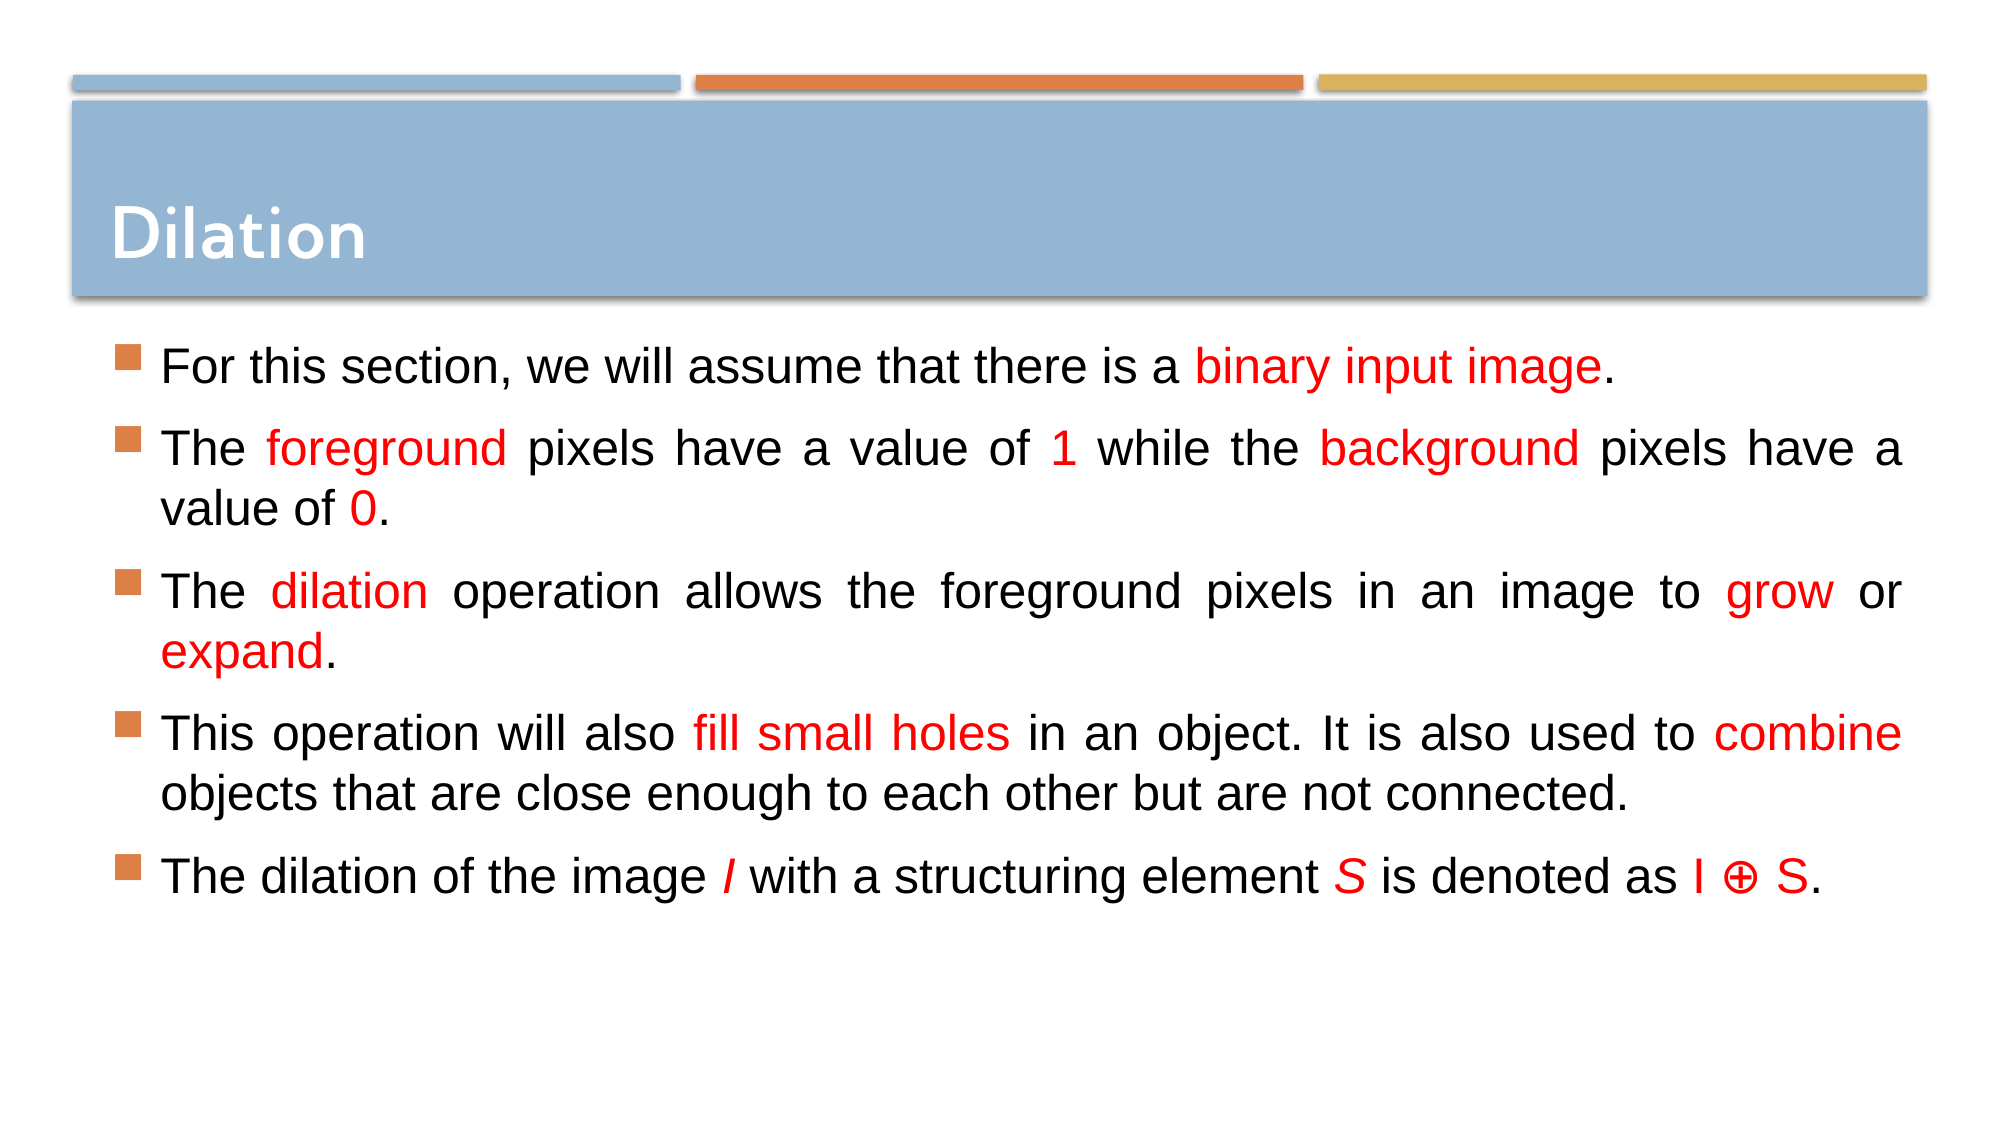

# Dilation
For this section, we will assume that there is a binary input image.
The foreground pixels have a value of 1 while the background pixels have a value of 0.
The dilation operation allows the foreground pixels in an image to grow or expand.
This operation will also fill small holes in an object. It is also used to combine objects that are close enough to each other but are not connected.
The dilation of the image I with a structuring element S is denoted as I ⊕ S.